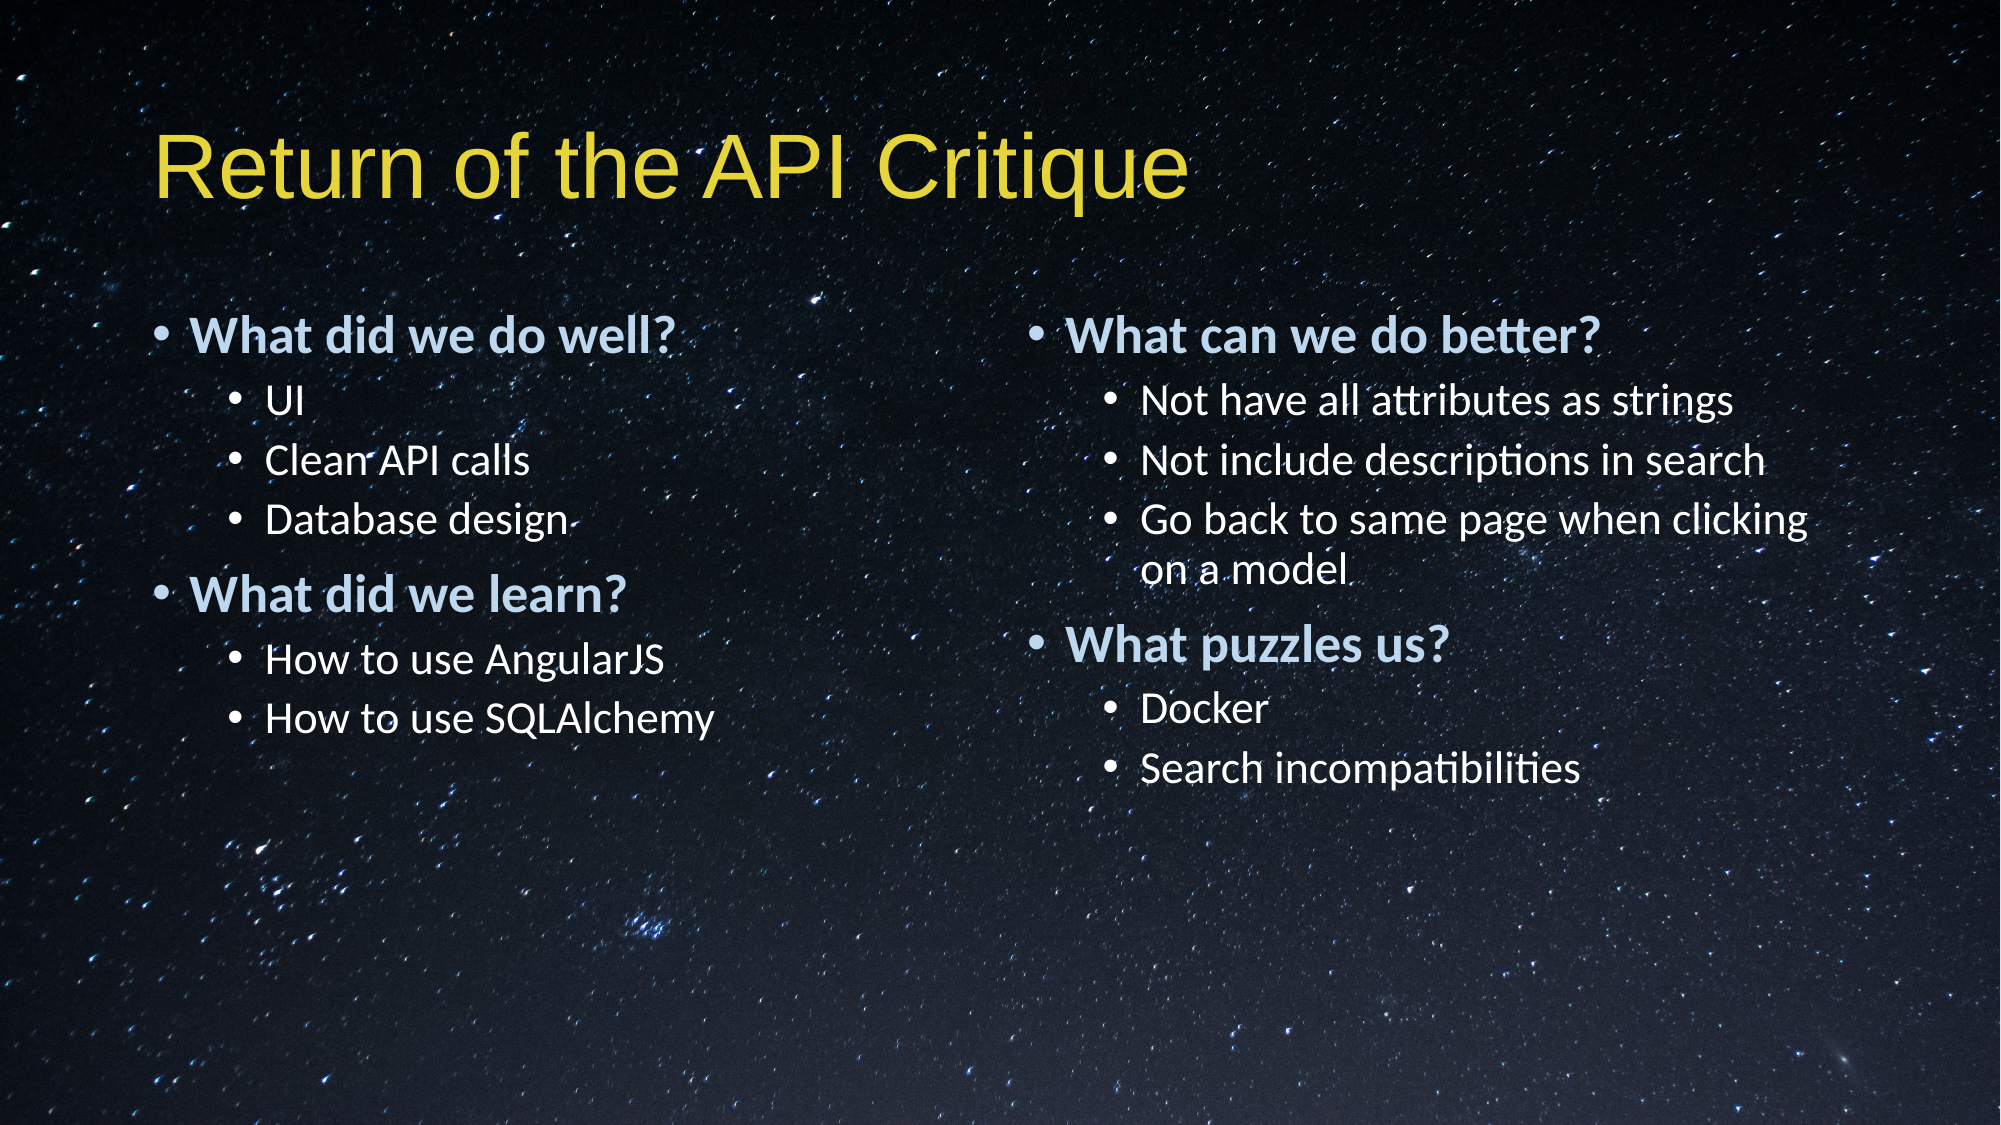

# Return of the API Critique
What did we do well?
UI
Clean API calls
Database design
What did we learn?
How to use AngularJS
How to use SQLAlchemy
What can we do better?
Not have all attributes as strings
Not include descriptions in search
Go back to same page when clicking on a model
What puzzles us?
Docker
Search incompatibilities